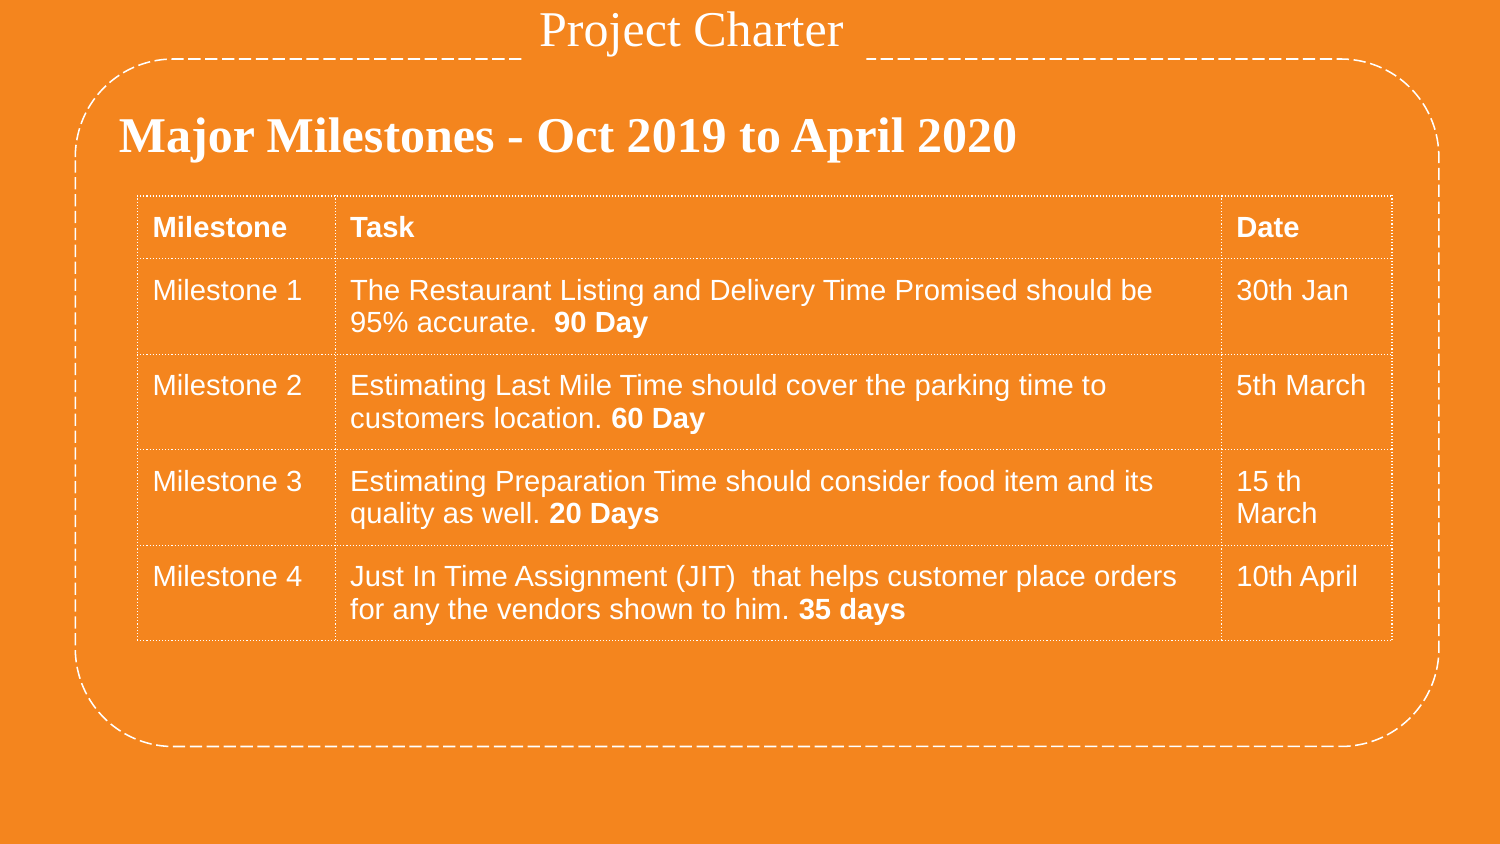

Project Charter
Major Milestones - Oct 2019 to April 2020

| Milestone | Task | Date |
| --- | --- | --- |
| Milestone 1 | The Restaurant Listing and Delivery Time Promised should be 95% accurate. 90 Day | 30th Jan |
| Milestone 2 | Estimating Last Mile Time should cover the parking time to customers location. 60 Day | 5th March |
| Milestone 3 | Estimating Preparation Time should consider food item and its quality as well. 20 Days | 15 th March |
| Milestone 4 | Just In Time Assignment (JIT) that helps customer place orders for any the vendors shown to him. 35 days | 10th April |